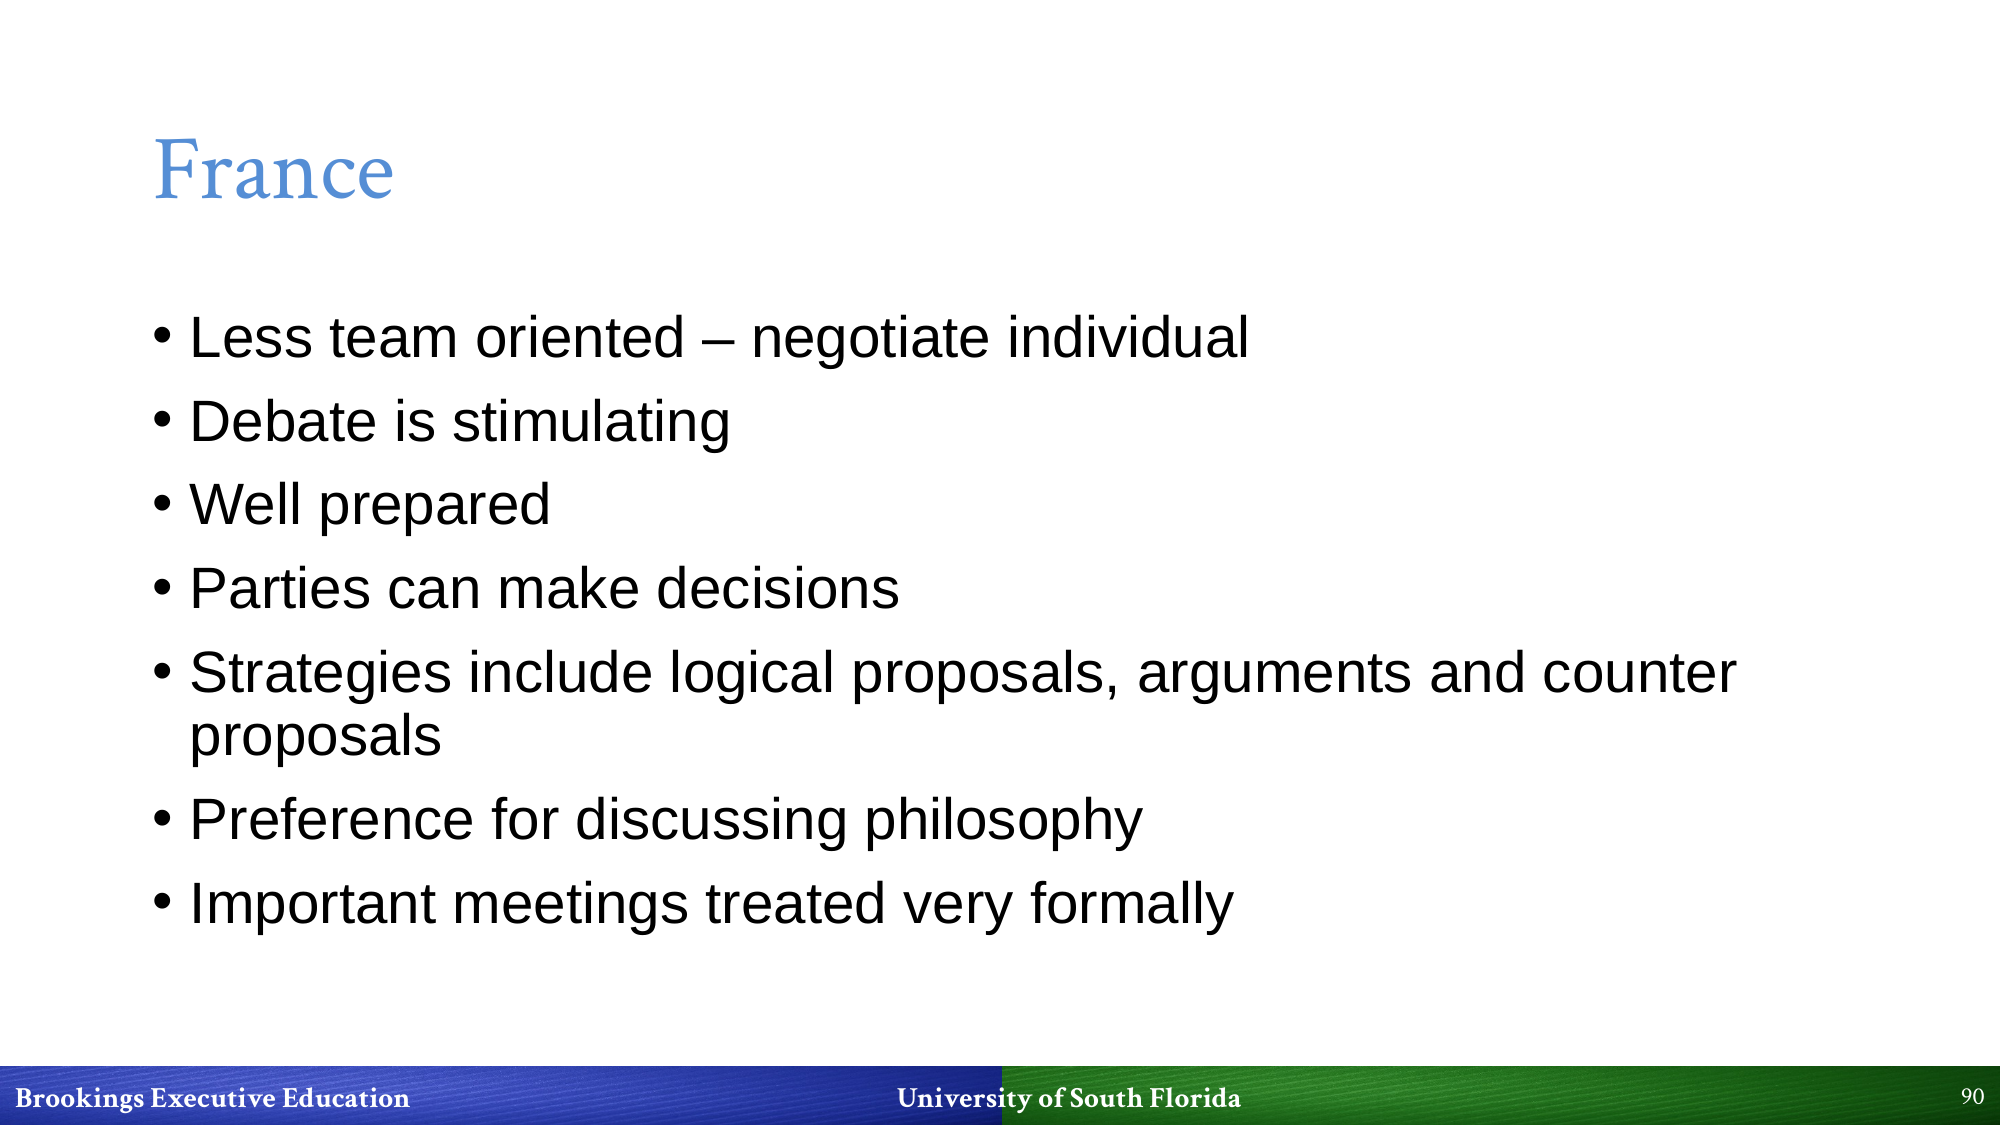

# France
Less team oriented – negotiate individual
Debate is stimulating
Well prepared
Parties can make decisions
Strategies include logical proposals, arguments and counter proposals
Preference for discussing philosophy
Important meetings treated very formally

90
Brookings Executive Education                              		                University of South Florida